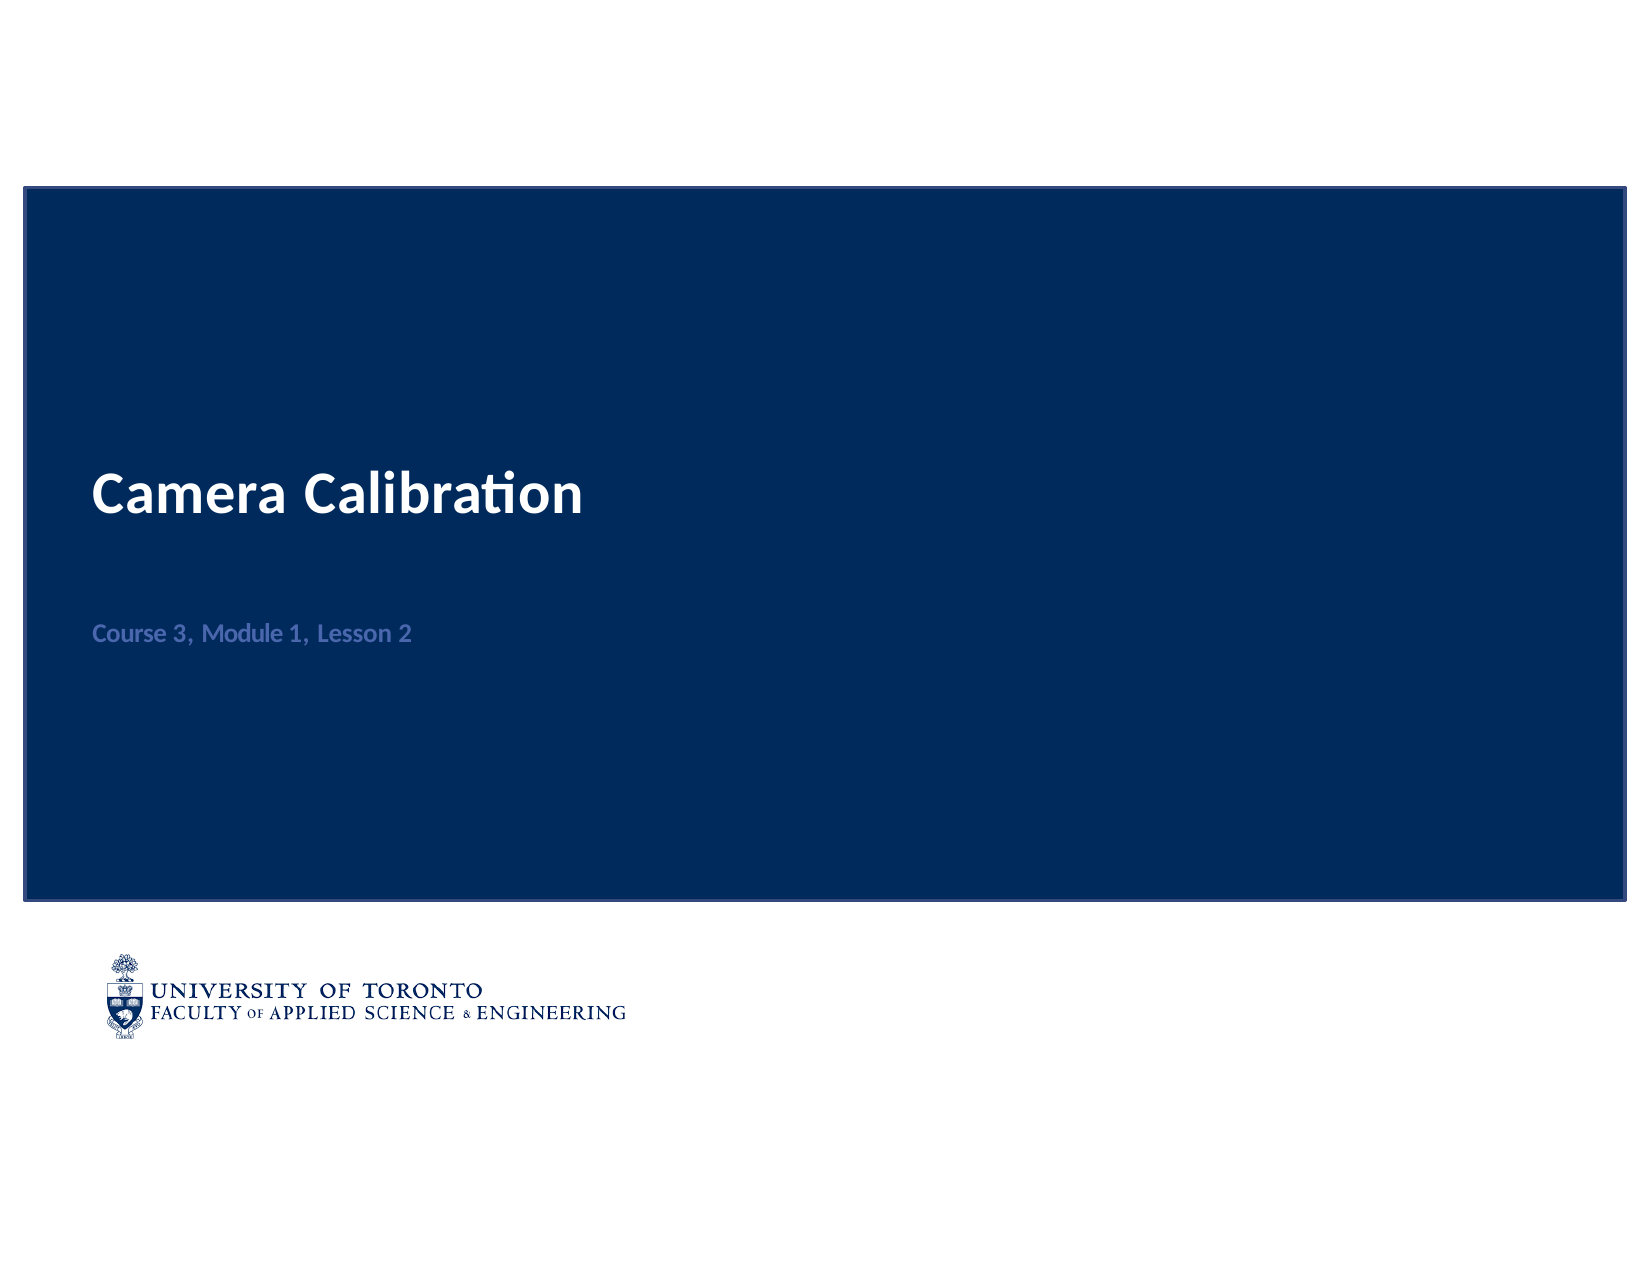

# Camera Calibration
Course 3, Module 1, Lesson 2